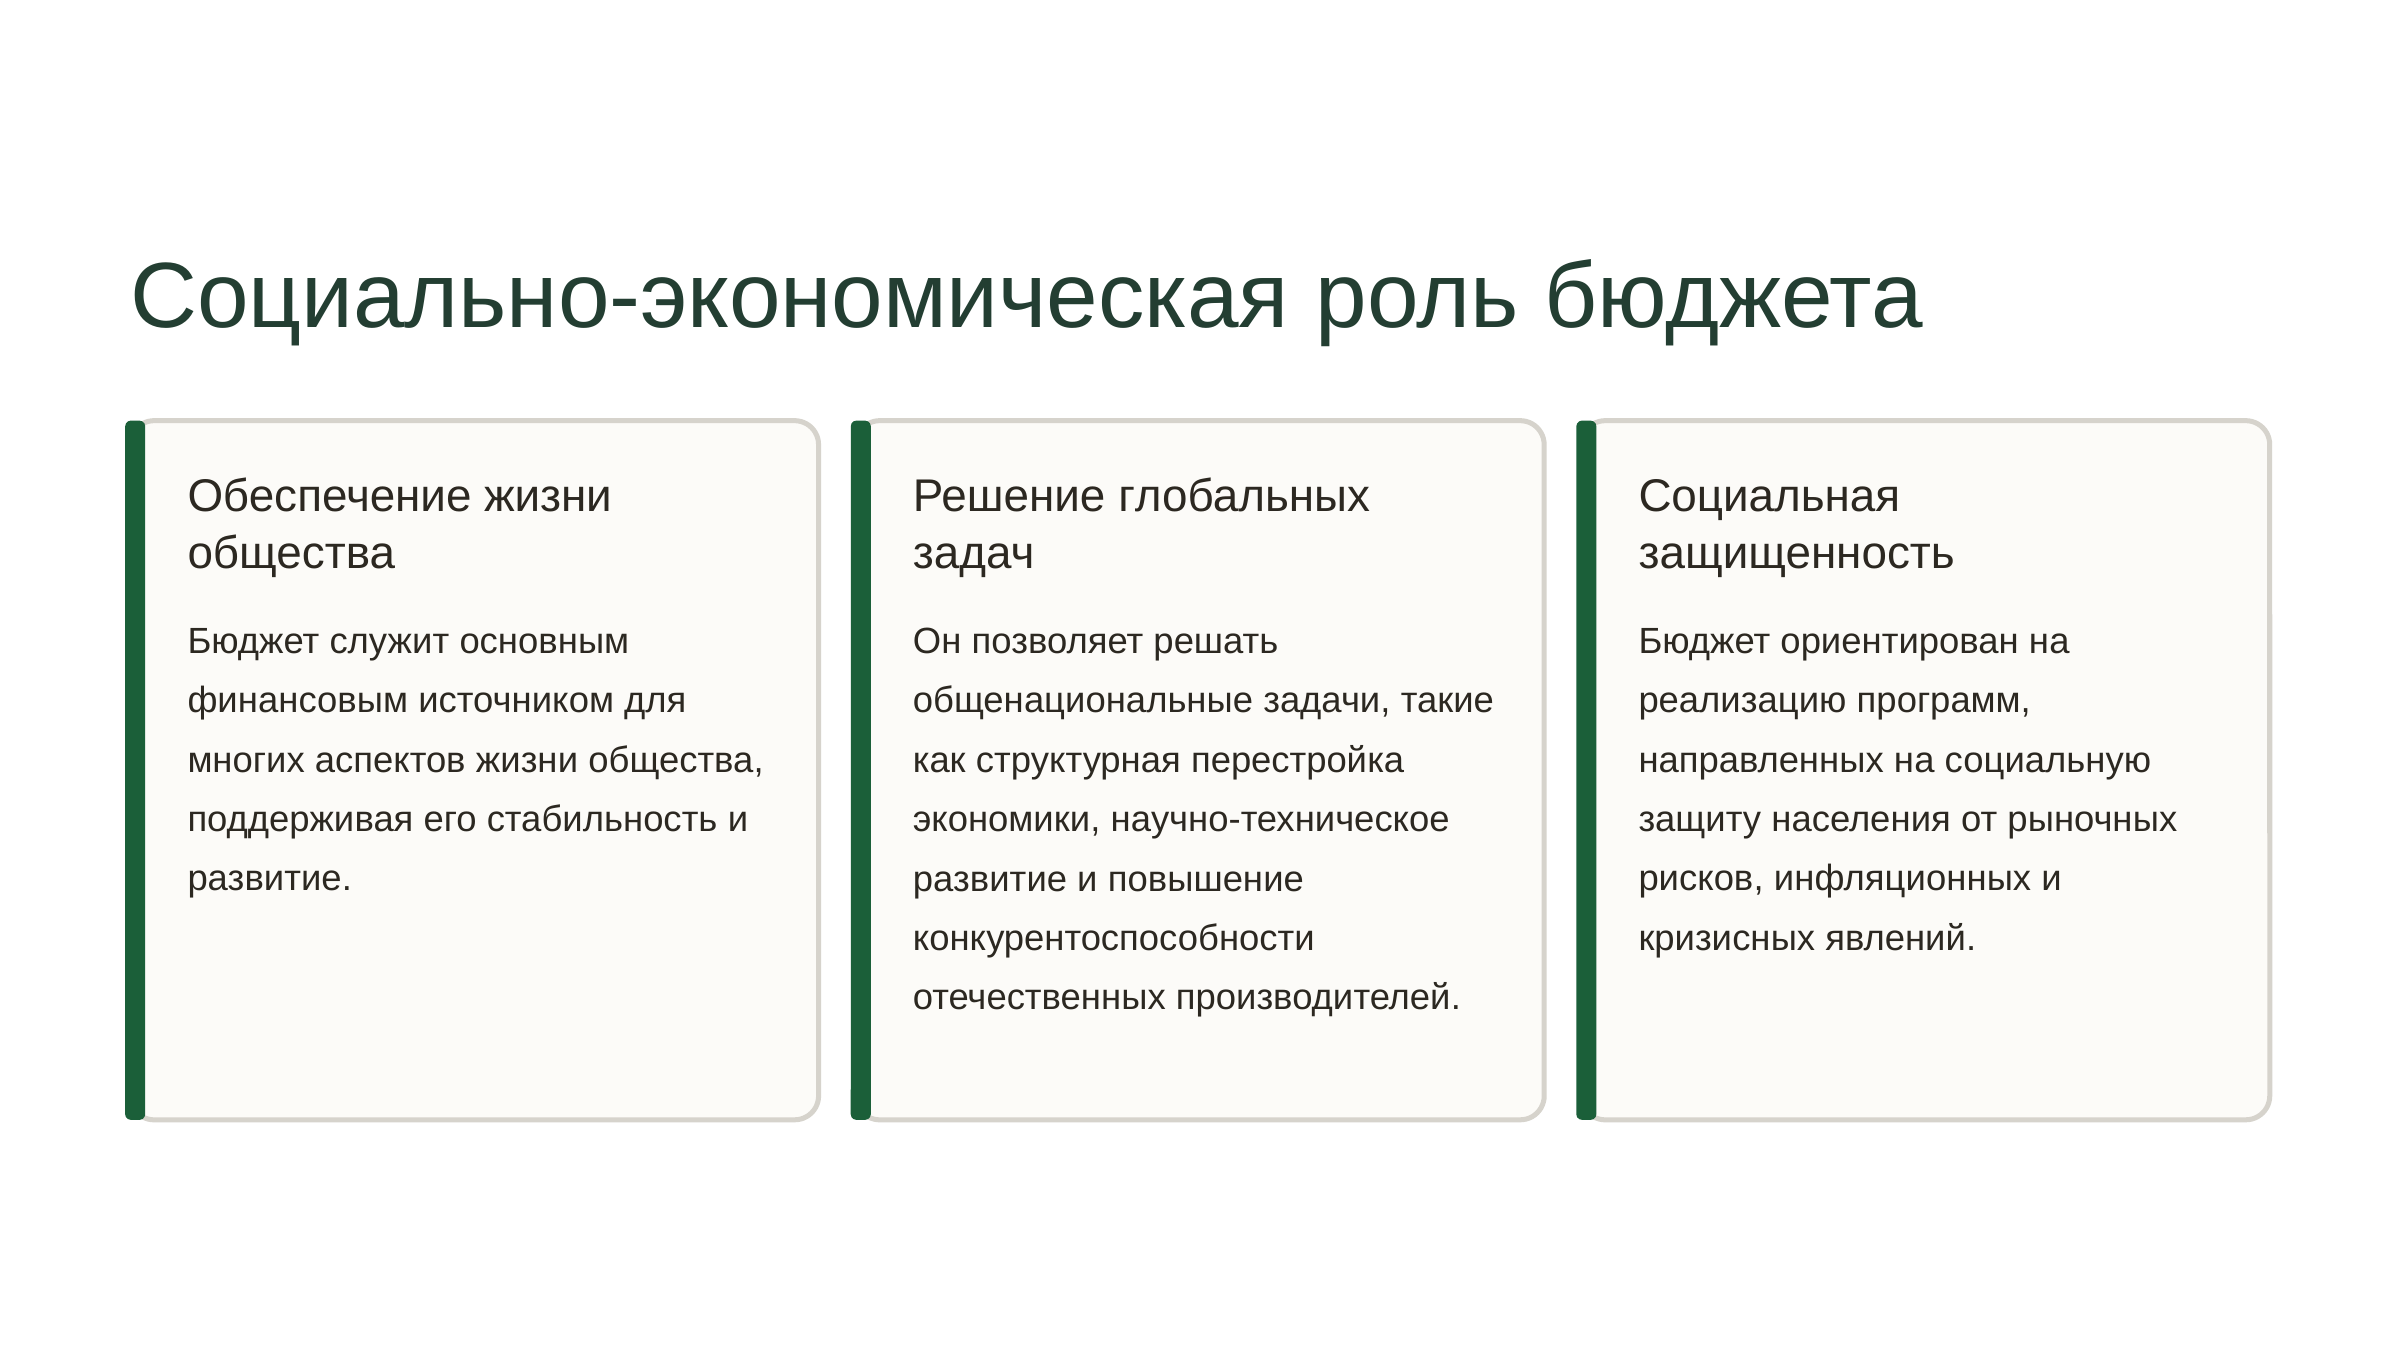

Социально-экономическая роль бюджета

Обеспечение жизни общества
Решение глобальных задач
Социальная защищенность
Бюджет служит основным финансовым источником для многих аспектов жизни общества, поддерживая его стабильность и развитие.
Он позволяет решать общенациональные задачи, такие как структурная перестройка экономики, научно-техническое развитие и повышение конкурентоспособности отечественных производителей.
Бюджет ориентирован на реализацию программ, направленных на социальную защиту населения от рыночных рисков, инфляционных и кризисных явлений.